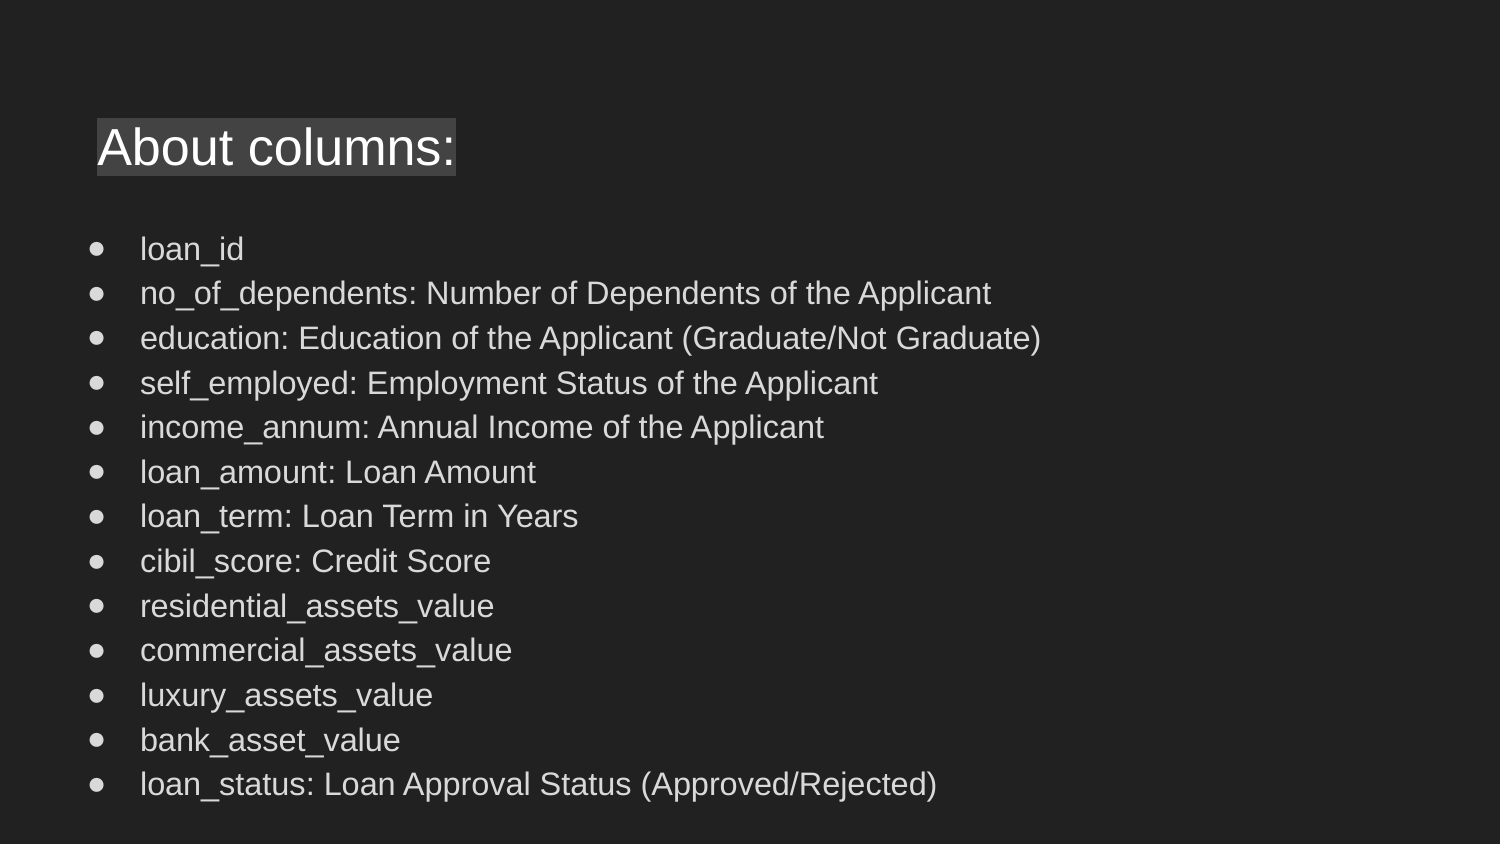

# About columns:

loan_id
no_of_dependents: Number of Dependents of the Applicant
education: Education of the Applicant (Graduate/Not Graduate)
self_employed: Employment Status of the Applicant
income_annum: Annual Income of the Applicant
loan_amount: Loan Amount
loan_term: Loan Term in Years
cibil_score: Credit Score
residential_assets_value
commercial_assets_value
luxury_assets_value
bank_asset_value
loan_status: Loan Approval Status (Approved/Rejected)